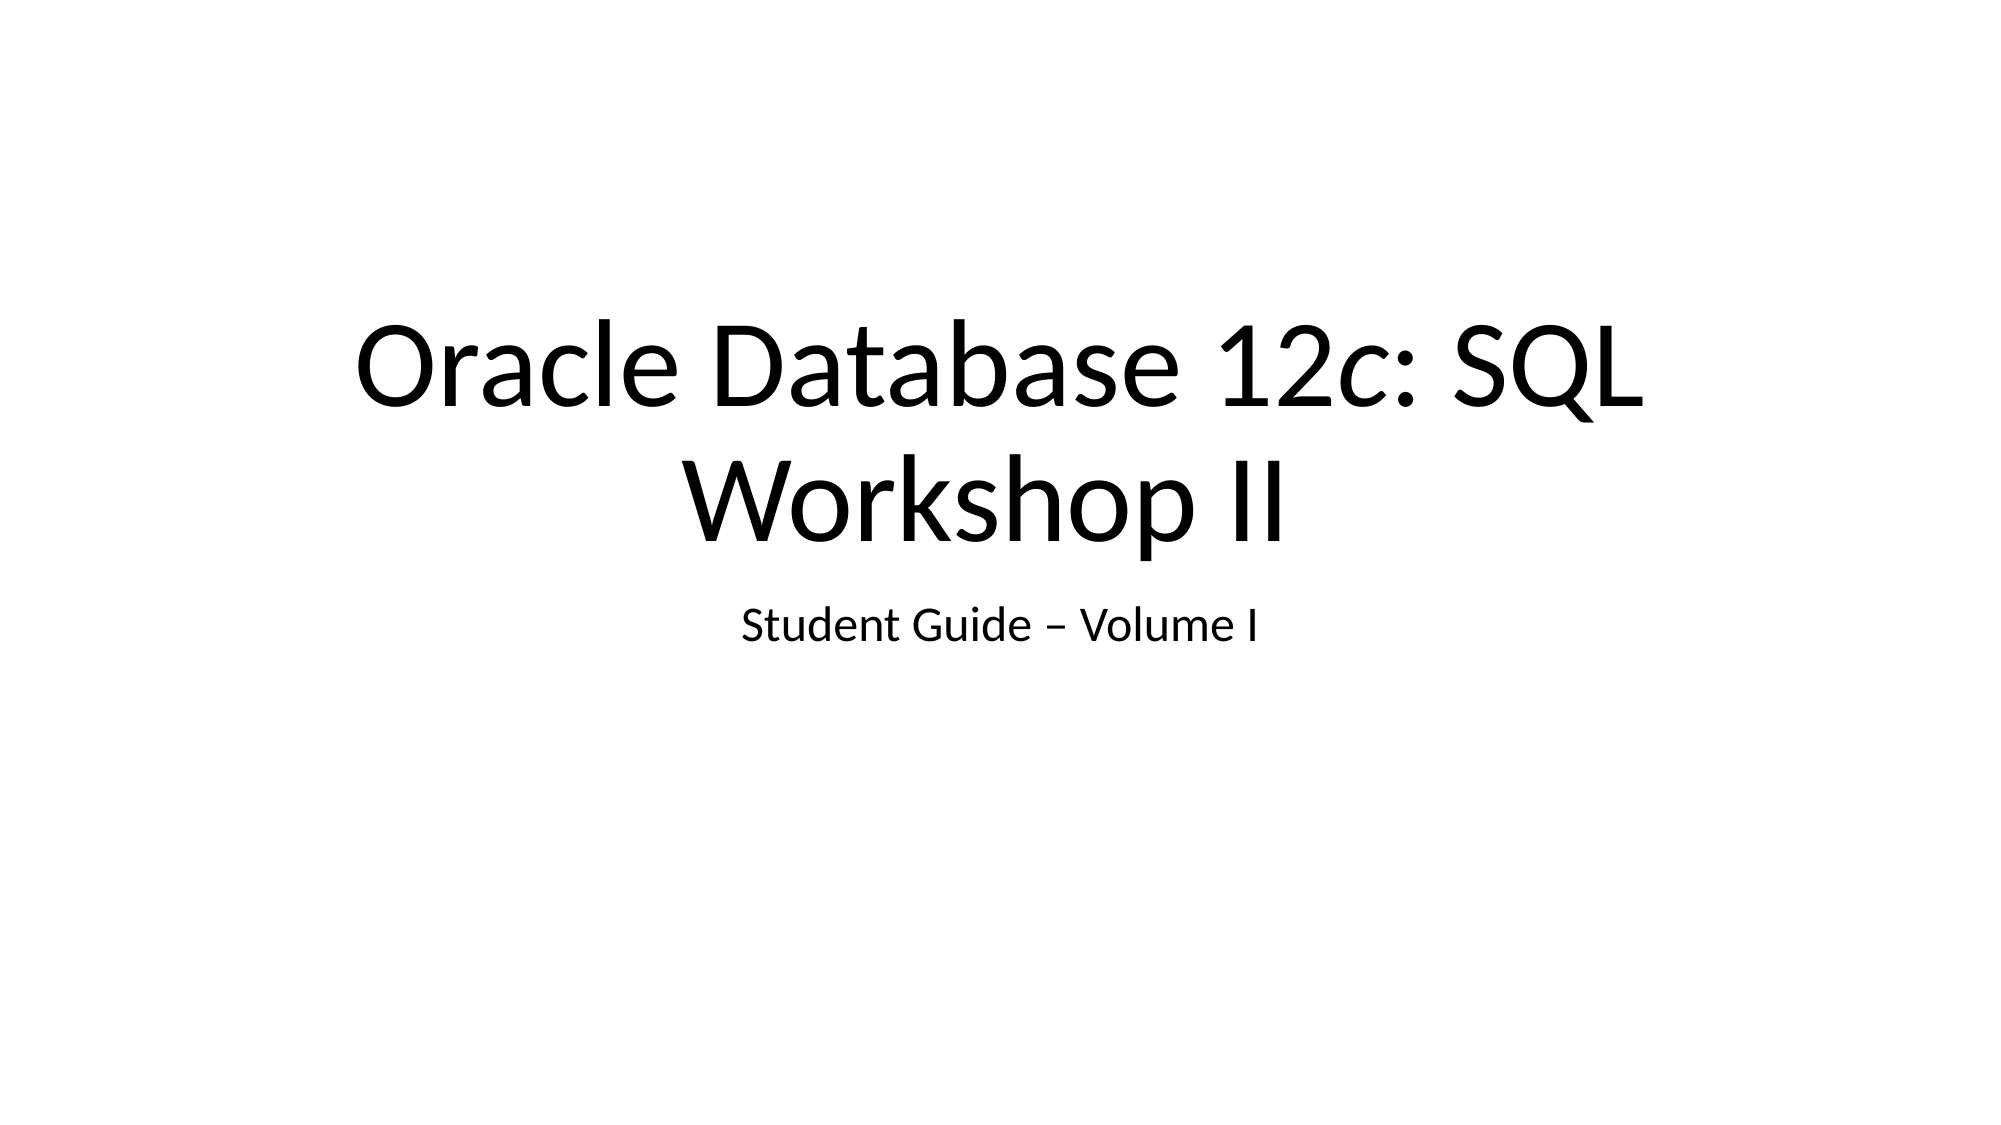

# Oracle Database 12c: SQL Workshop II
Student Guide – Volume I